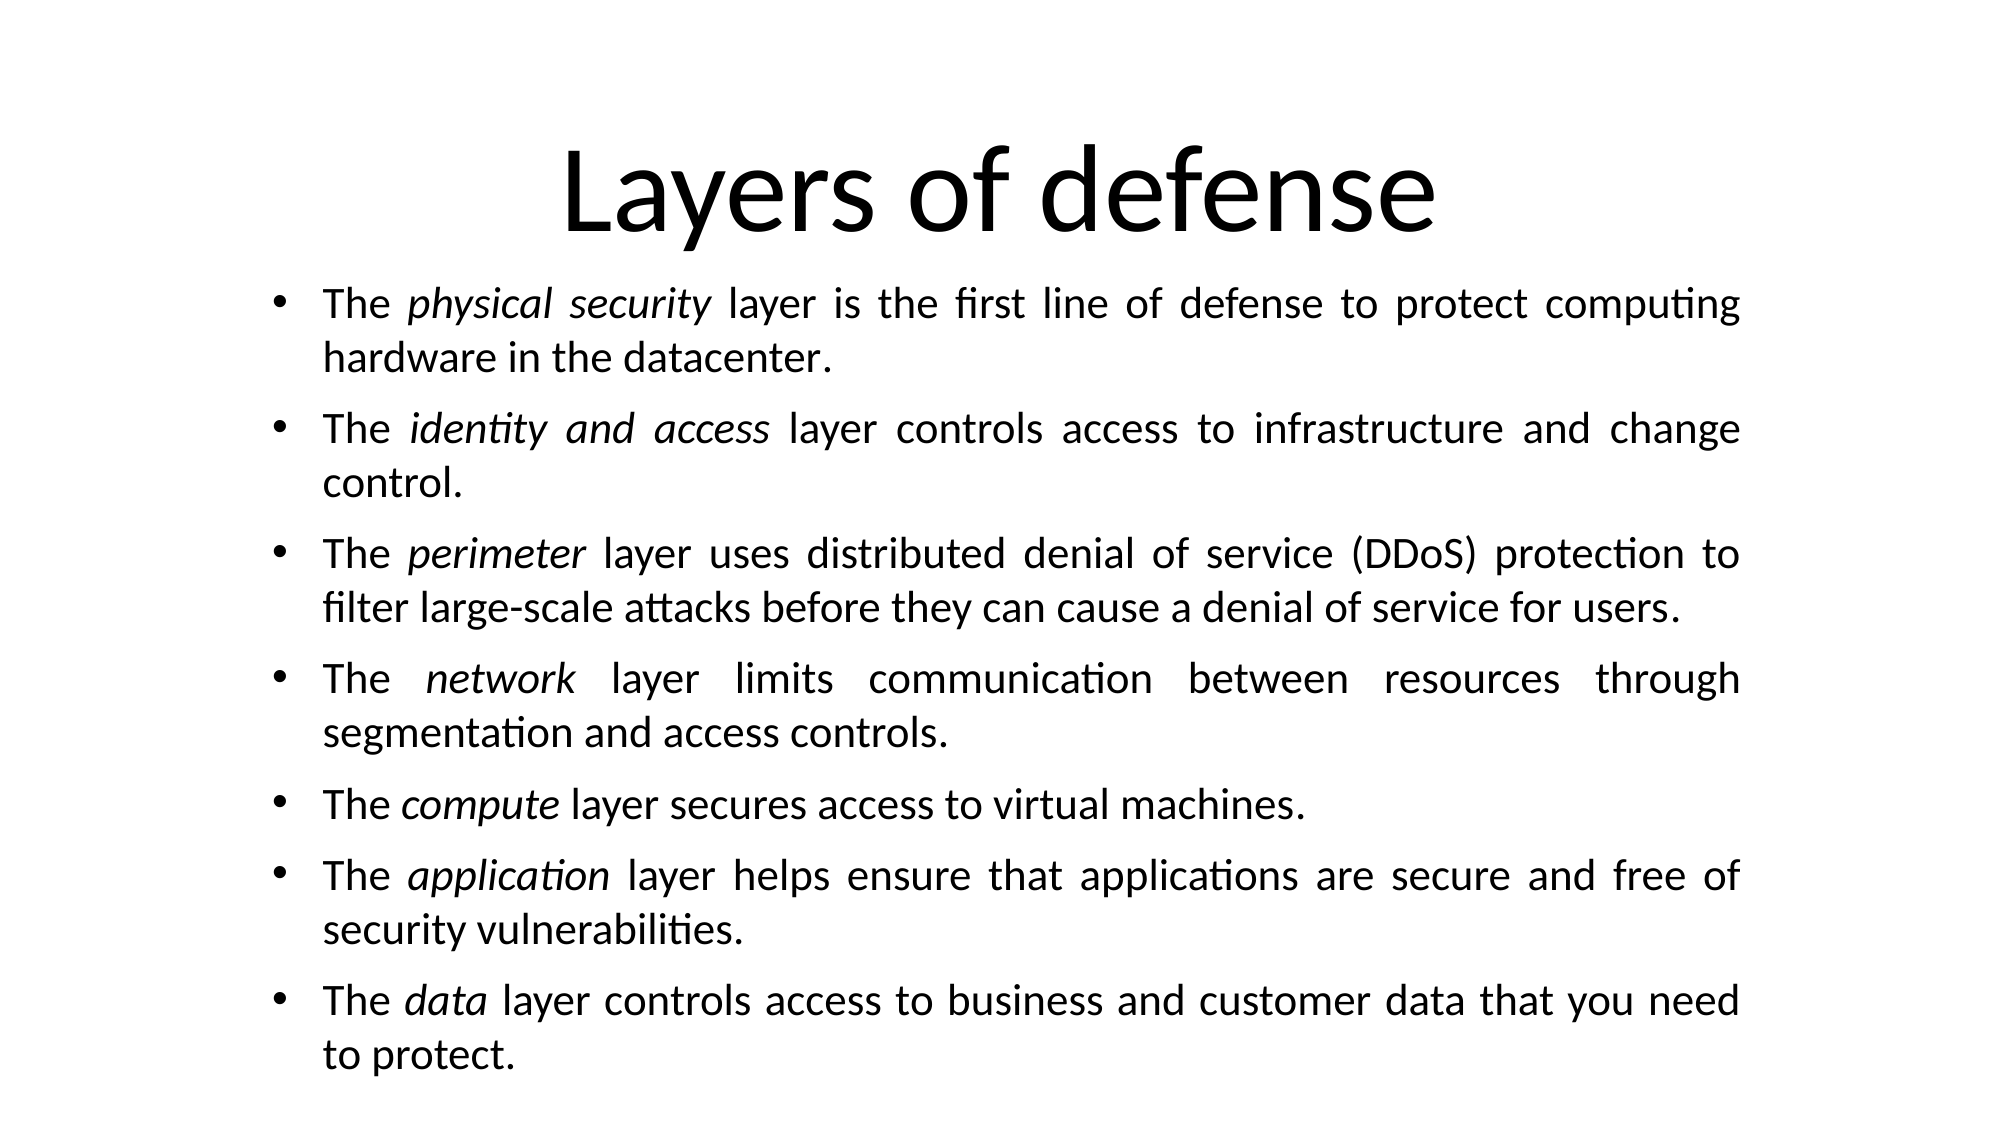

# Layers of defense
The physical security layer is the first line of defense to protect computing hardware in the datacenter.
The identity and access layer controls access to infrastructure and change control.
The perimeter layer uses distributed denial of service (DDoS) protection to filter large-scale attacks before they can cause a denial of service for users.
The network layer limits communication between resources through segmentation and access controls.
The compute layer secures access to virtual machines.
The application layer helps ensure that applications are secure and free of security vulnerabilities.
The data layer controls access to business and customer data that you need to protect.